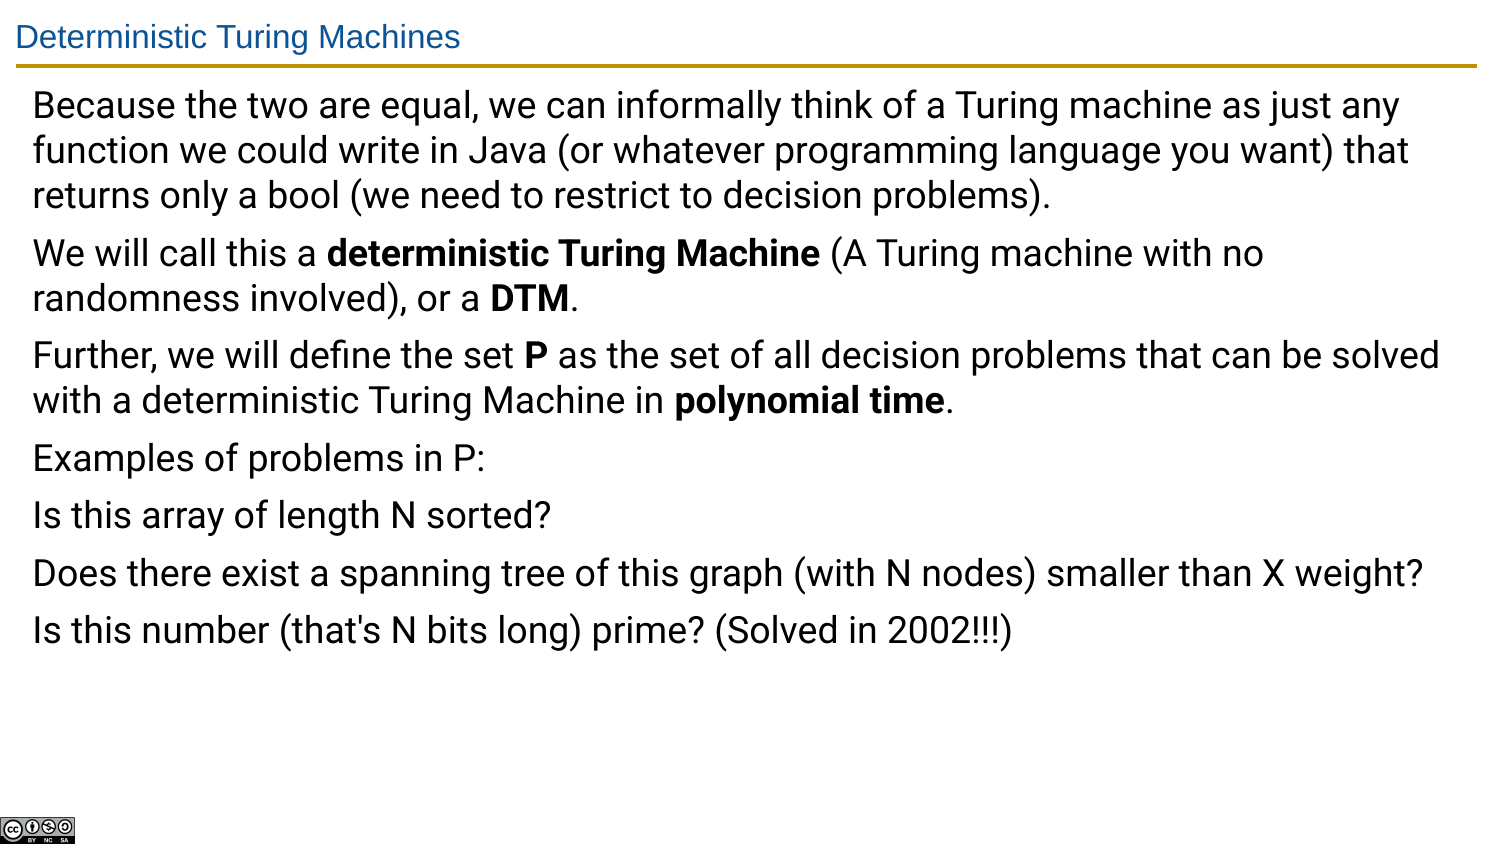

# Deterministic Turing Machines
Because the two are equal, we can informally think of a Turing machine as just any function we could write in Java (or whatever programming language you want) that returns only a bool (we need to restrict to decision problems).
We will call this a deterministic Turing Machine (A Turing machine with no randomness involved), or a DTM.
Further, we will define the set P as the set of all decision problems that can be solved with a deterministic Turing Machine in polynomial time.
Examples of problems in P:
Is this array of length N sorted?
Does there exist a spanning tree of this graph (with N nodes) smaller than X weight?
Is this number (that's N bits long) prime? (Solved in 2002!!!)